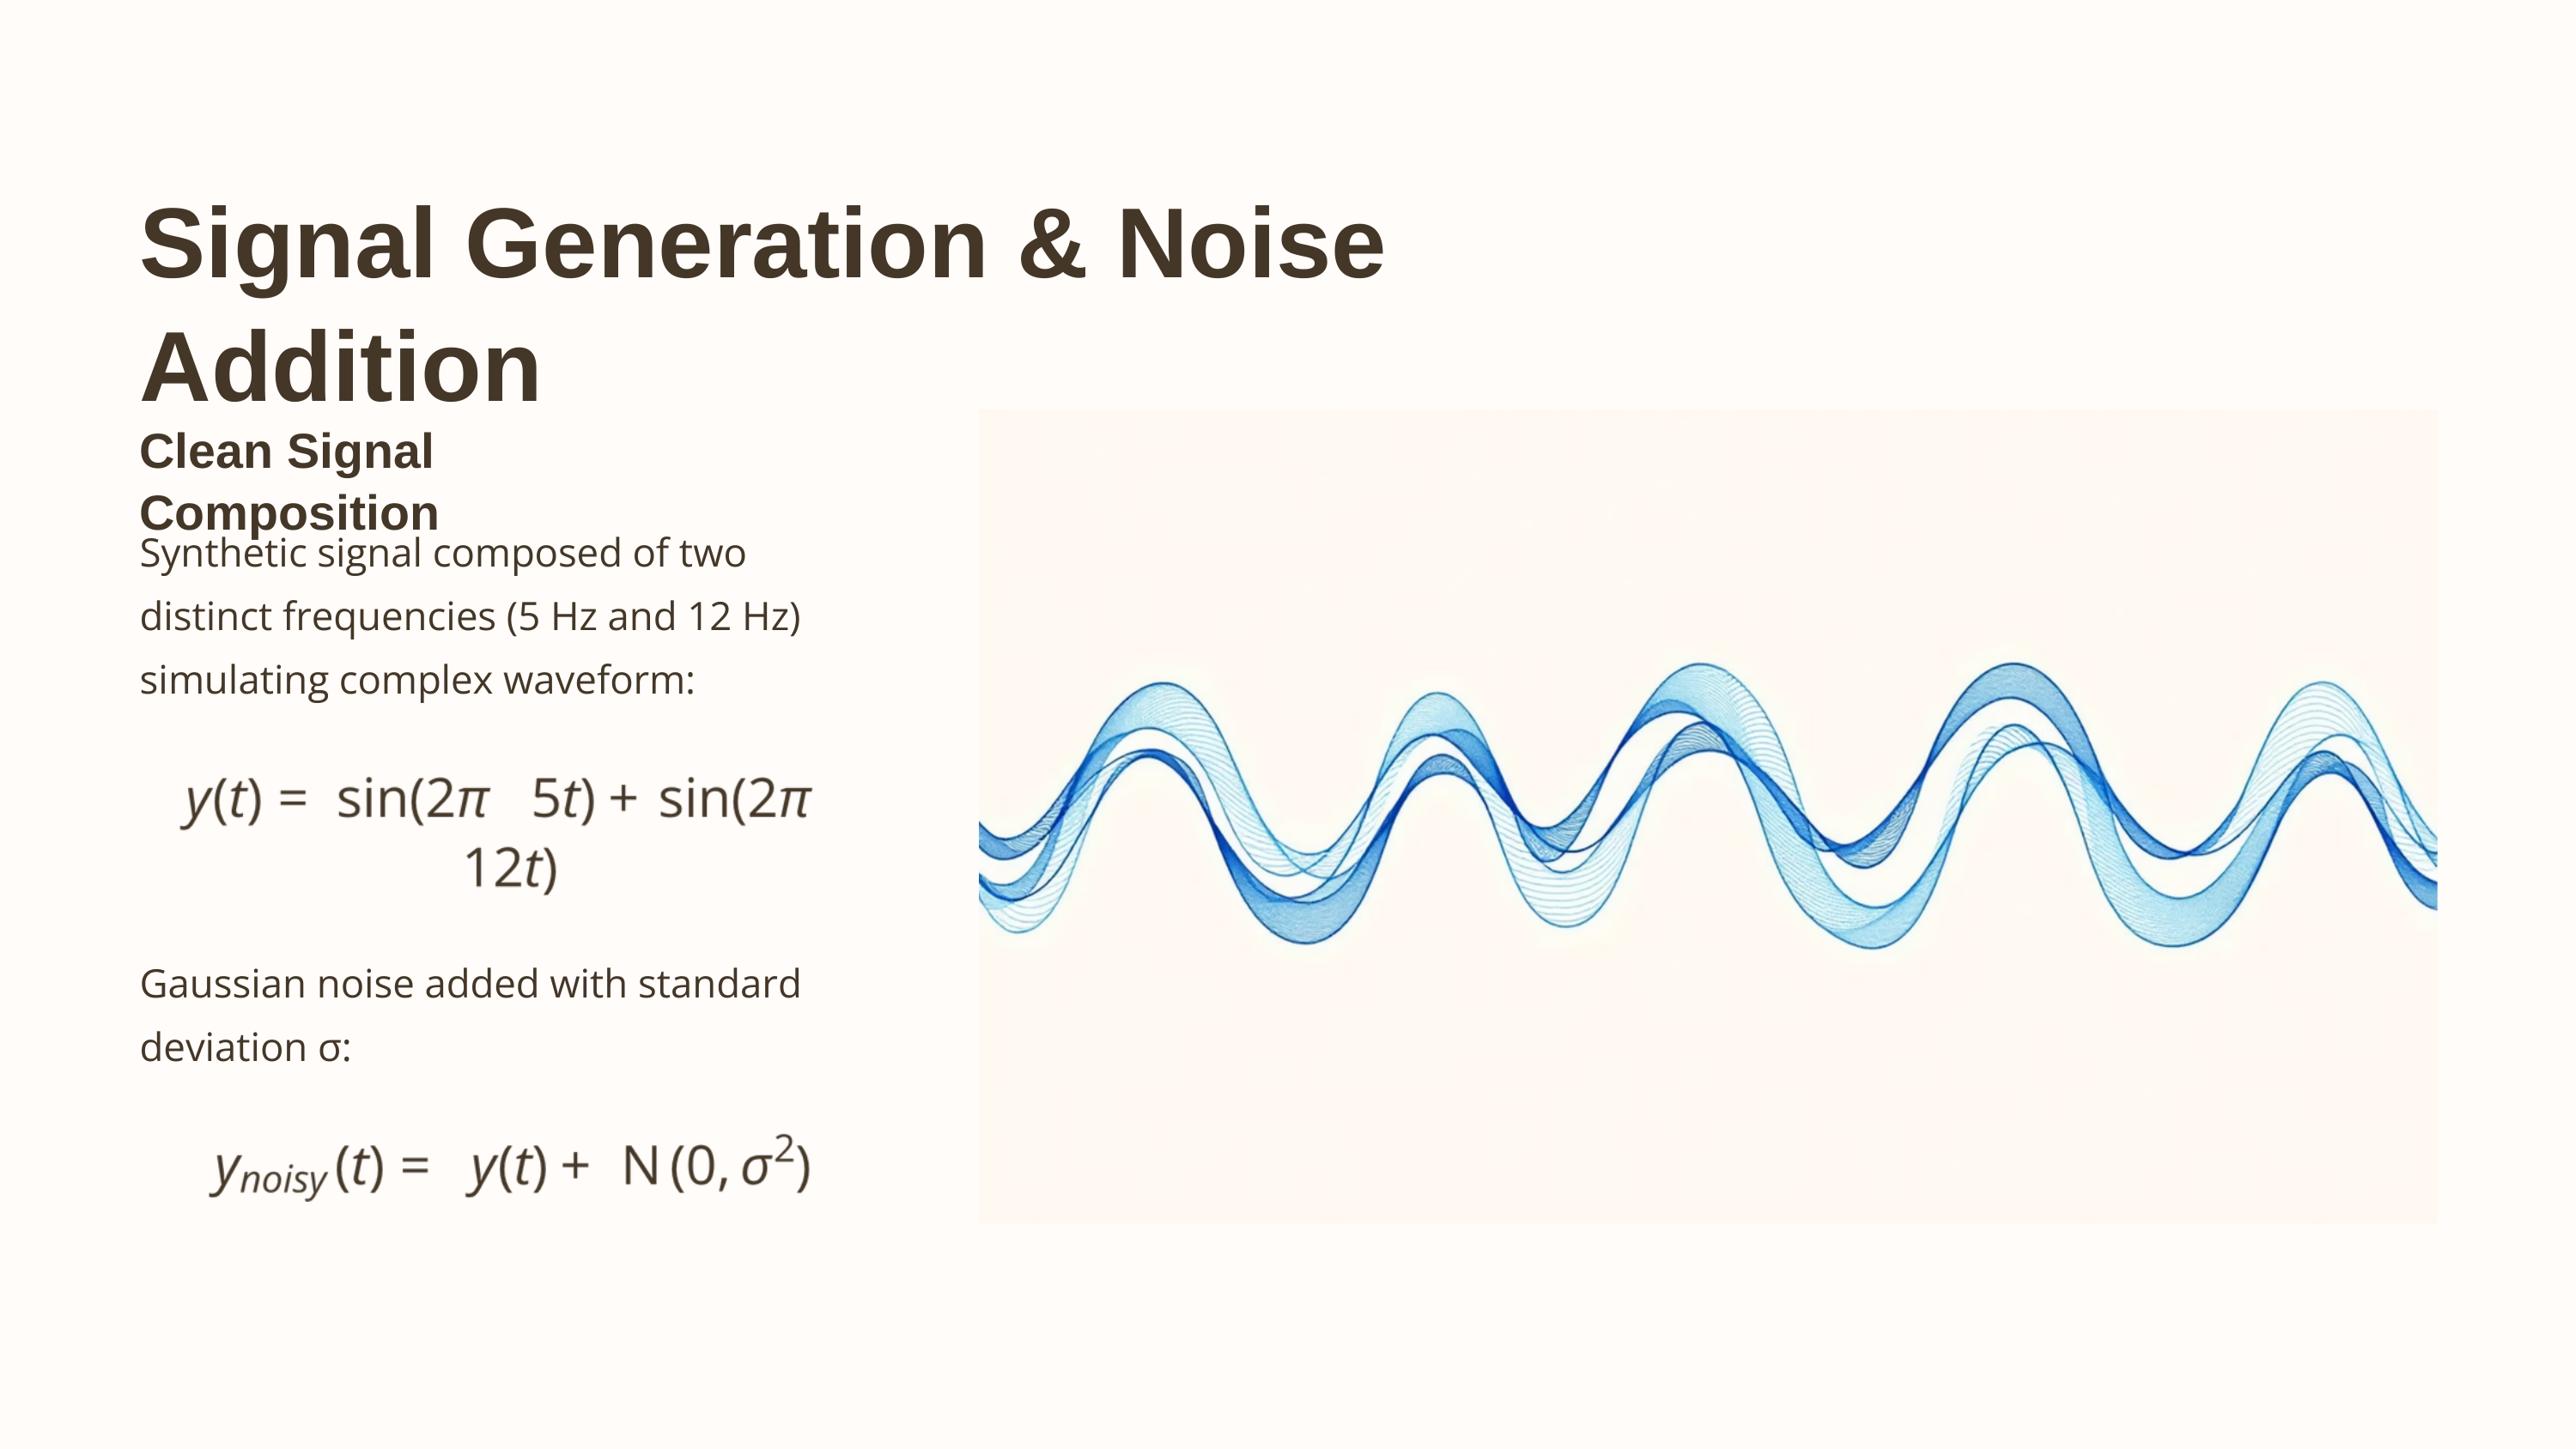

Signal Generation & Noise Addition

Clean Signal Composition
Synthetic signal composed of two distinct frequencies (5 Hz and 12 Hz) simulating complex waveform:

Gaussian noise added with standard deviation σ: